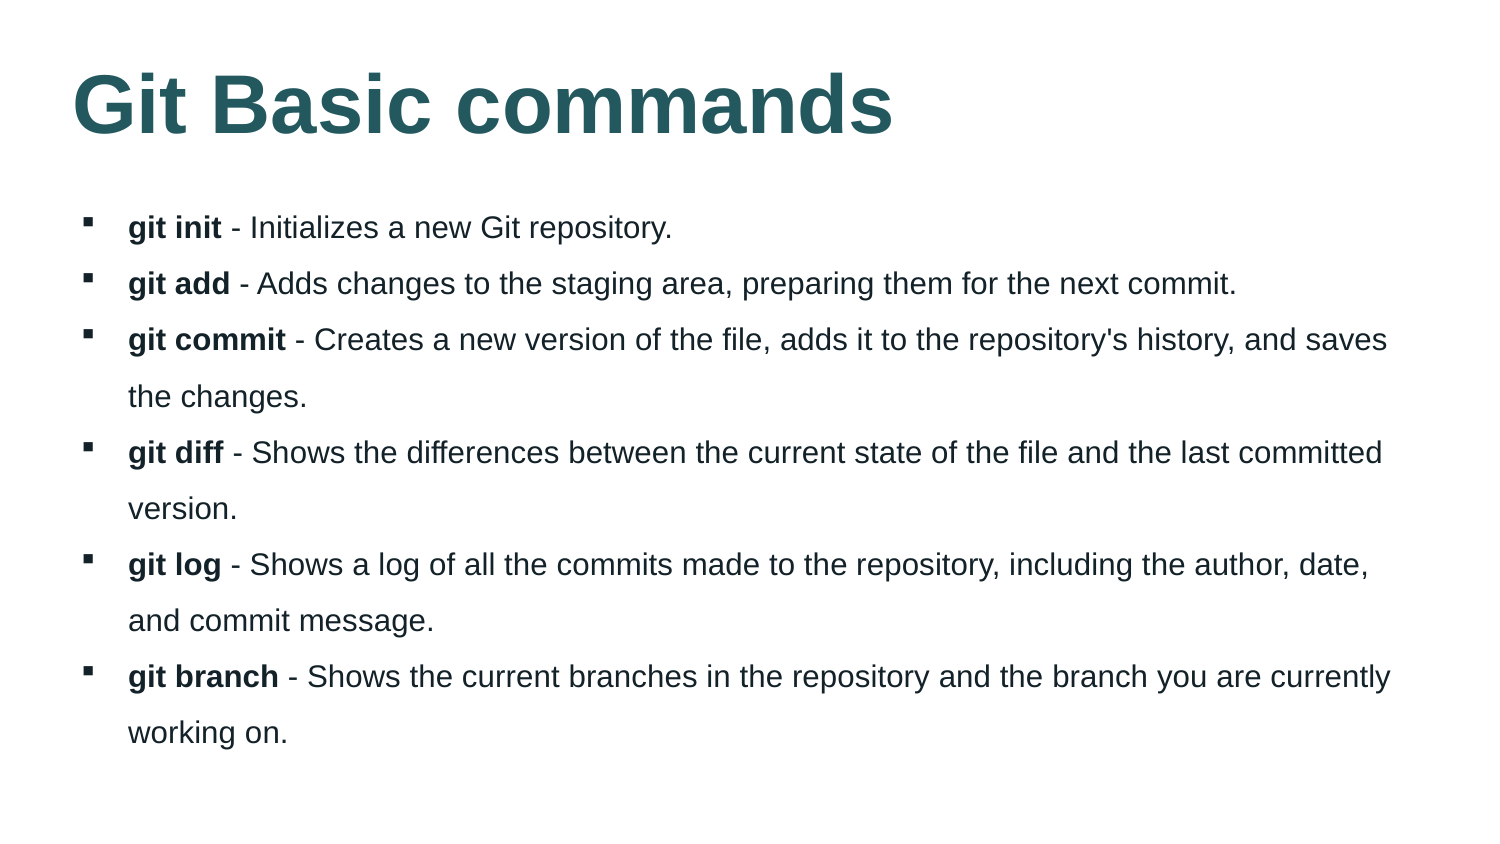

Git Basic commands
git init - Initializes a new Git repository.
git add - Adds changes to the staging area, preparing them for the next commit.
git commit - Creates a new version of the file, adds it to the repository's history, and saves the changes.
git diff - Shows the differences between the current state of the file and the last committed version.
git log - Shows a log of all the commits made to the repository, including the author, date, and commit message.
git branch - Shows the current branches in the repository and the branch you are currently working on.